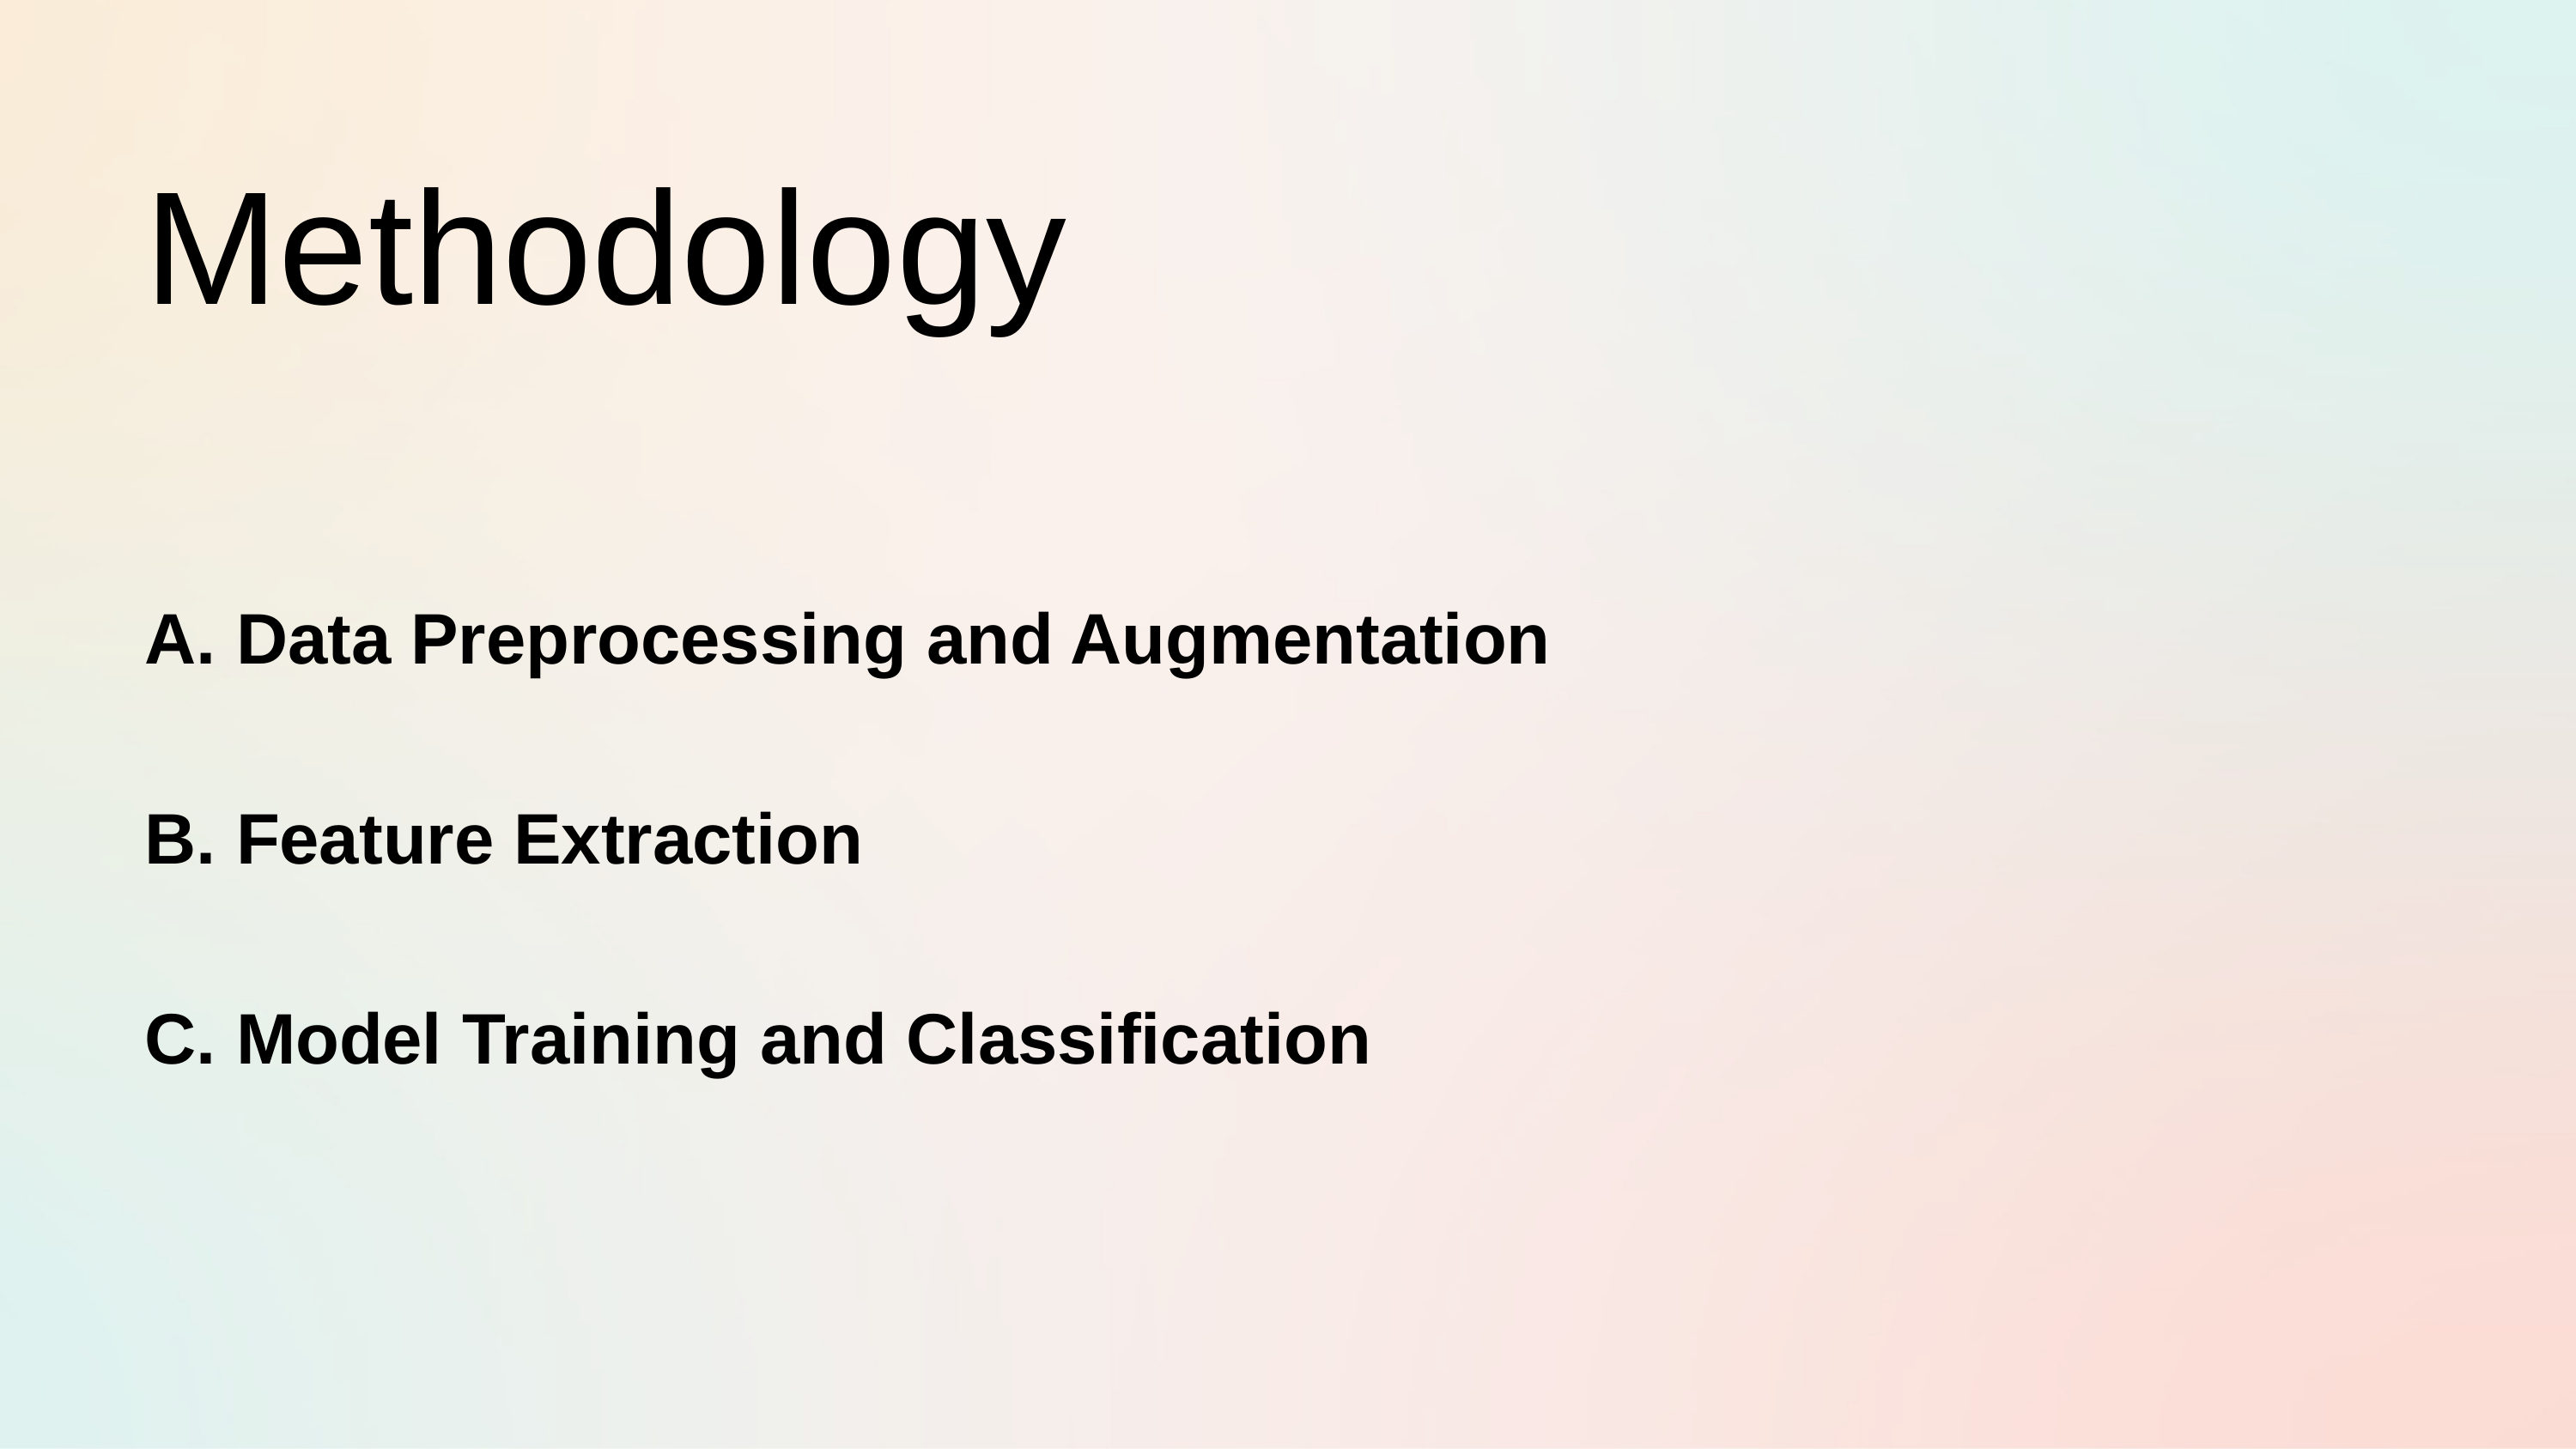

Methodology
A. Data Preprocessing and Augmentation

B. Feature Extraction

C. Model Training and Classification